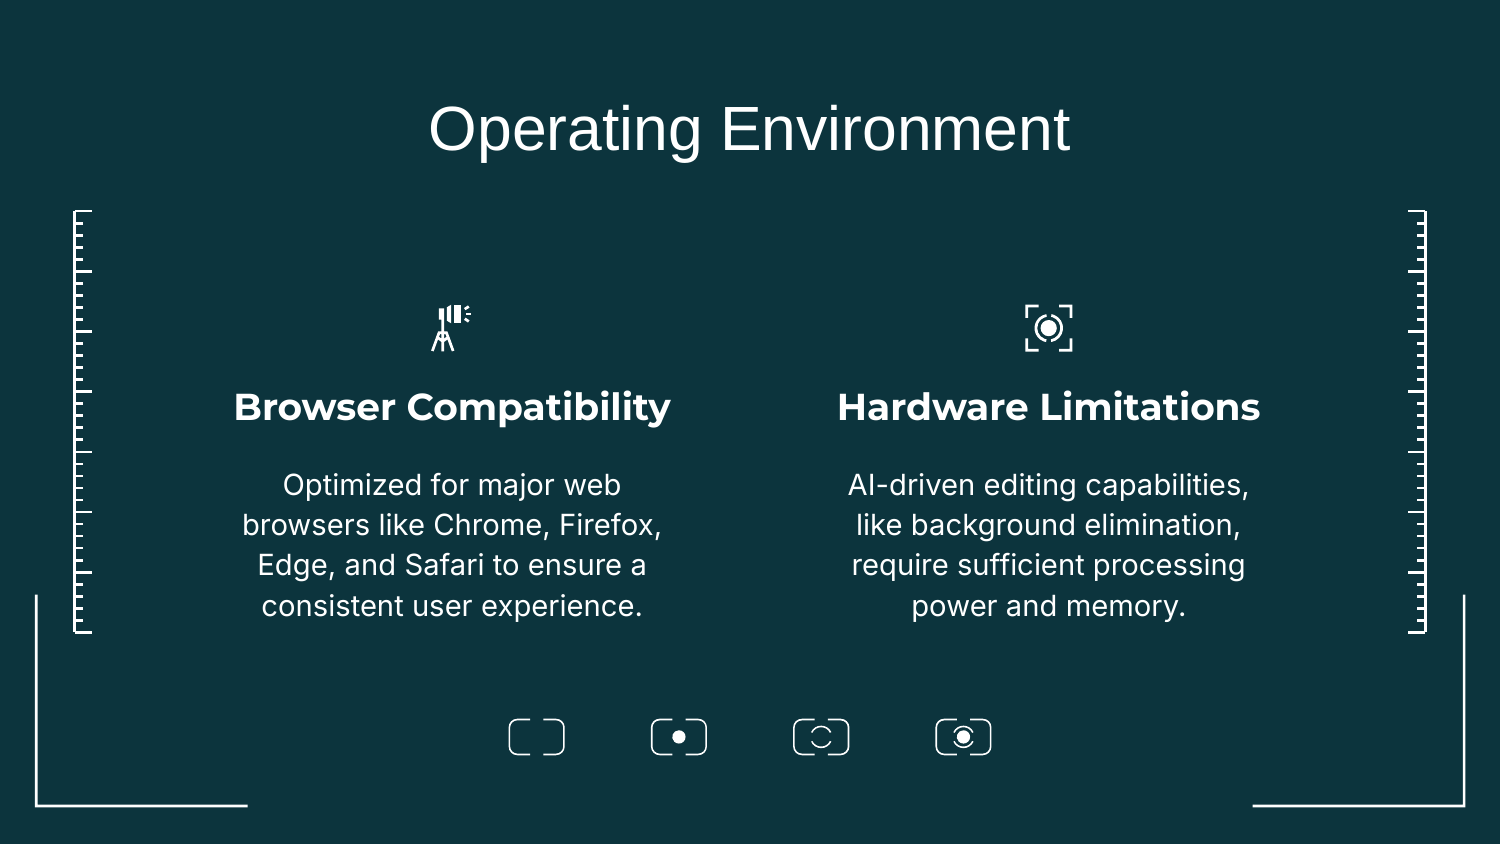

# Operating Environment

Browser Compatibility
Hardware Limitations
Optimized for major web browsers like Chrome, Firefox, Edge, and Safari to ensure a consistent user experience.

AI-driven editing capabilities, like background elimination, require sufficient processing power and memory.